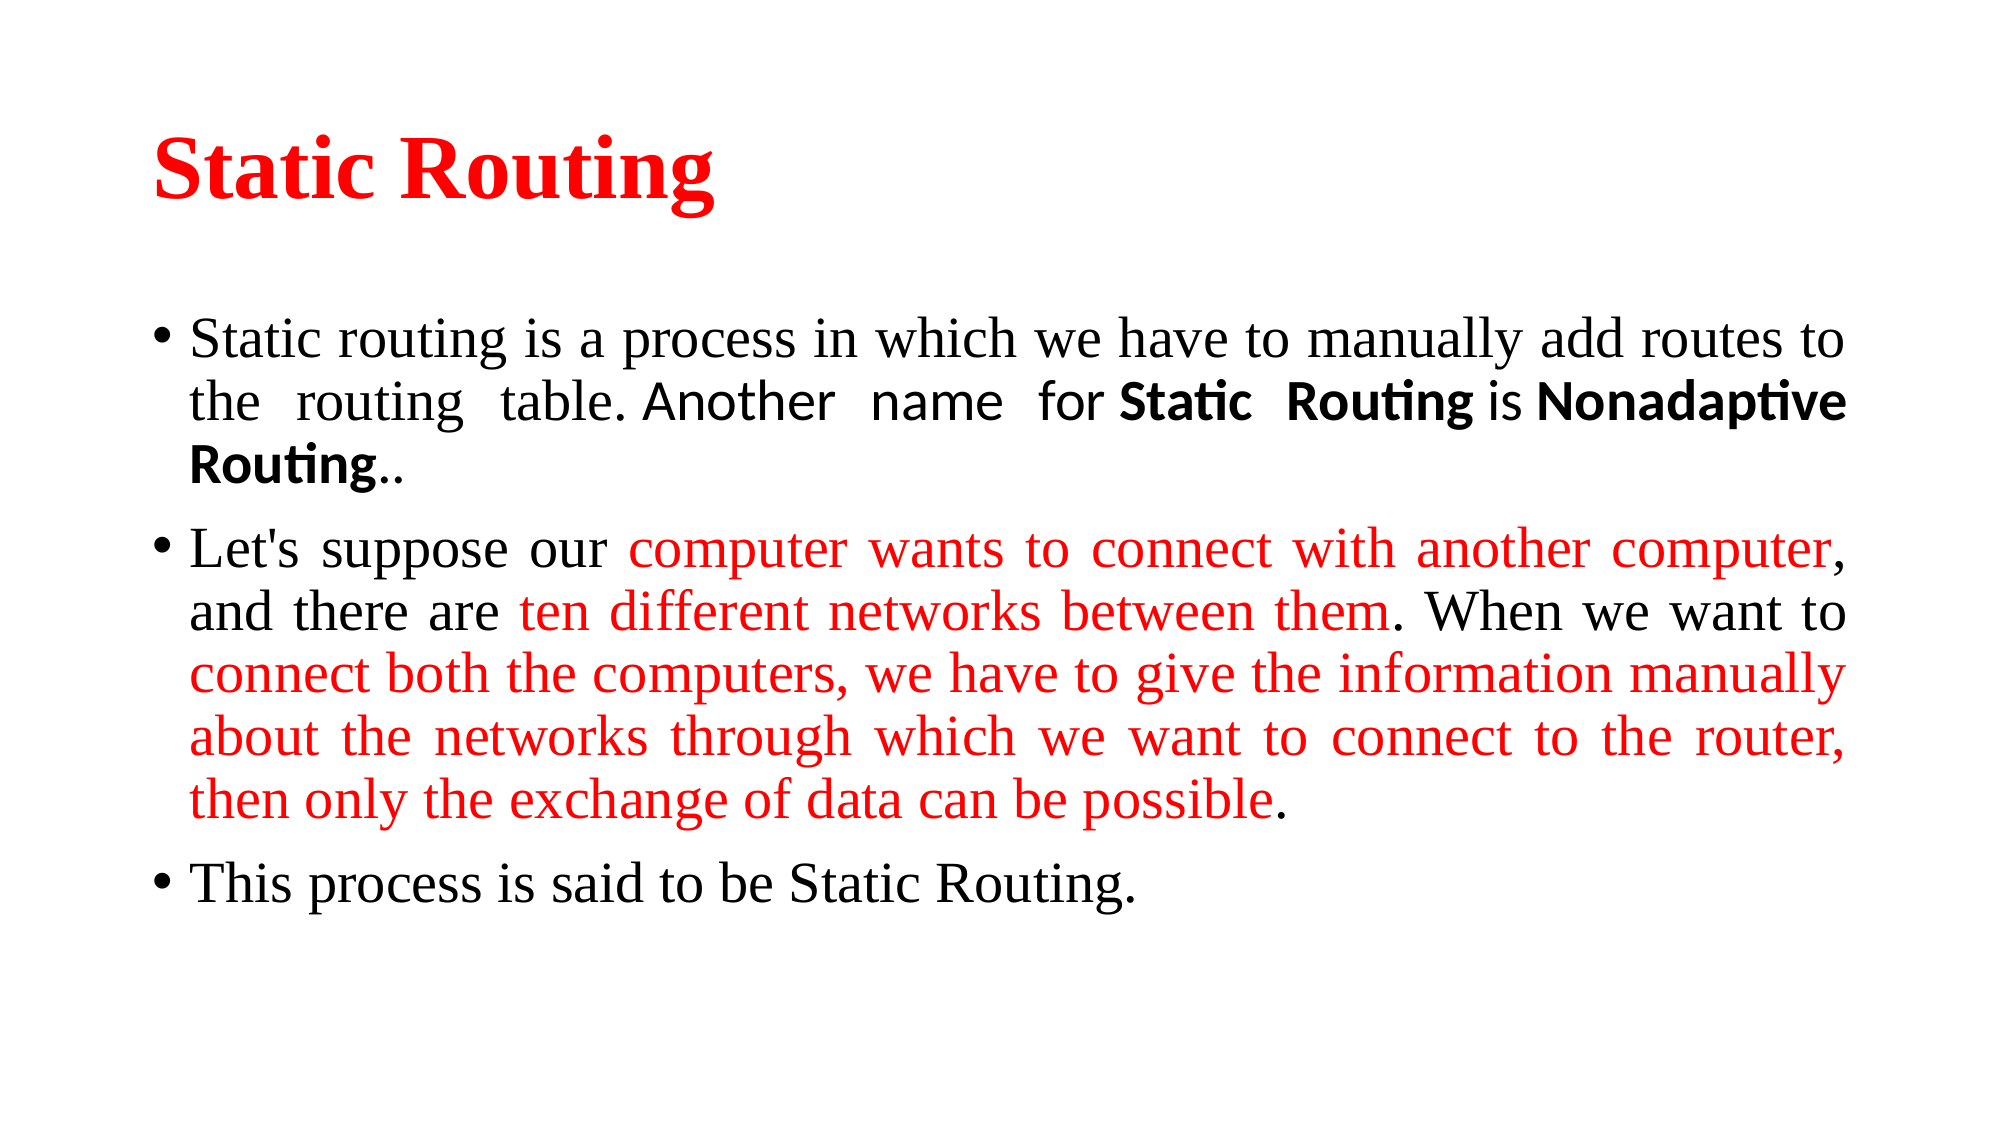

# Static Routing
Static routing is a process in which we have to manually add routes to the routing table. Another name for Static Routing is Nonadaptive Routing..
Let's suppose our computer wants to connect with another computer, and there are ten different networks between them. When we want to connect both the computers, we have to give the information manually about the networks through which we want to connect to the router, then only the exchange of data can be possible.
This process is said to be Static Routing.